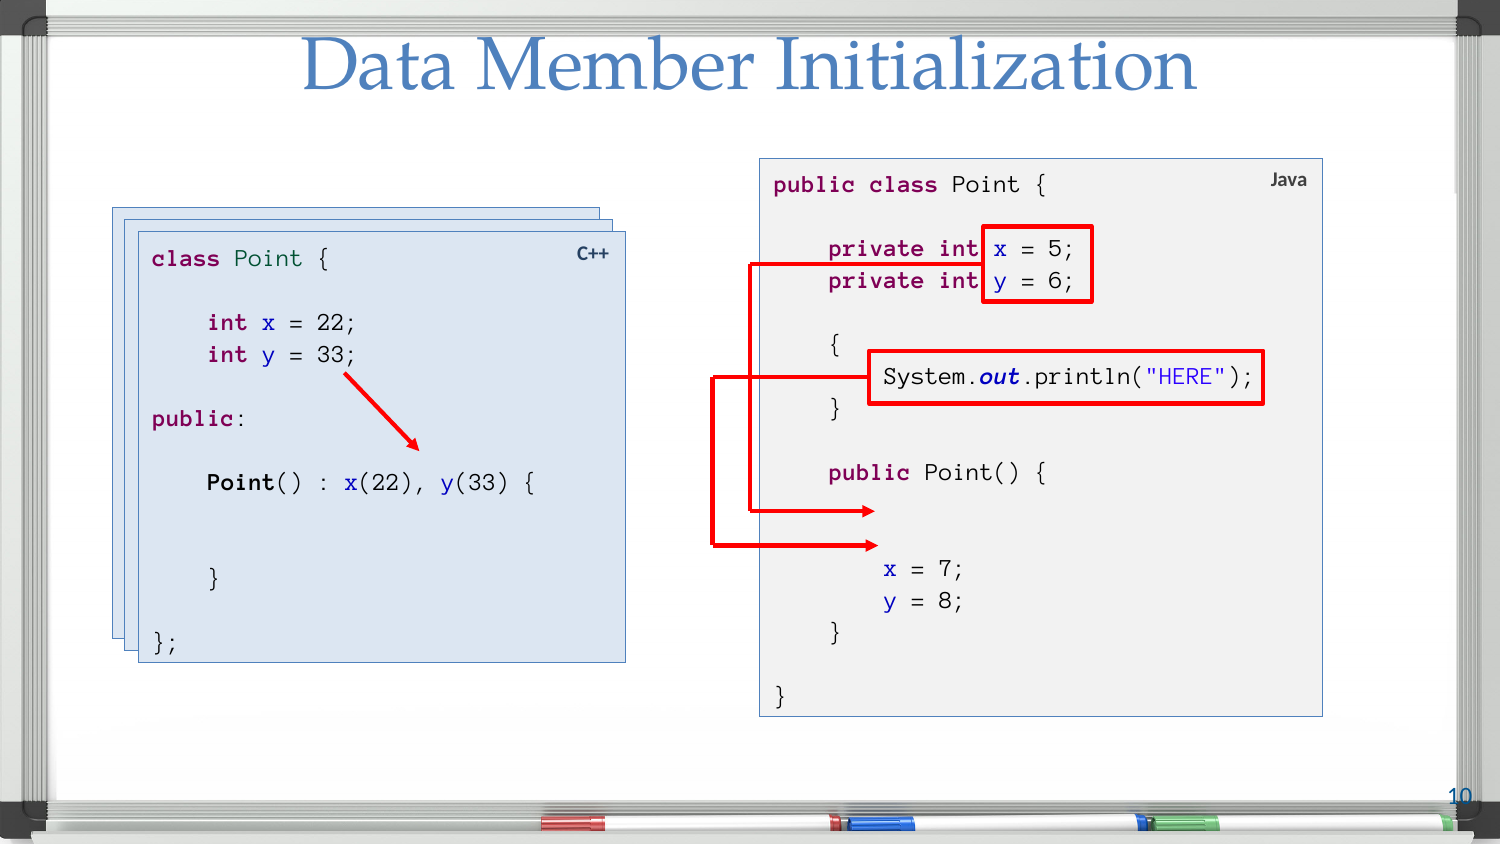

# Data Member Initialization
public class Point {

    private int x = 5;
    private int y = 6;

    {
        System.out.println("HERE");
    }

    public Point() {

        x = 7;
        y = 8;
    }

}
Java
class Point {

    int x;
    int y;

public:

    Point() {
        x = 22;
        y = 33;
    }

};
C++
class Point {

    int x;
    int y;

public:

    Point() : x(22), y(33) {

    }

};
C++

class Point {

    int x = 22;
    int y = 33;

public:

    Point() : x(22), y(33) {

    }

};
C++

10